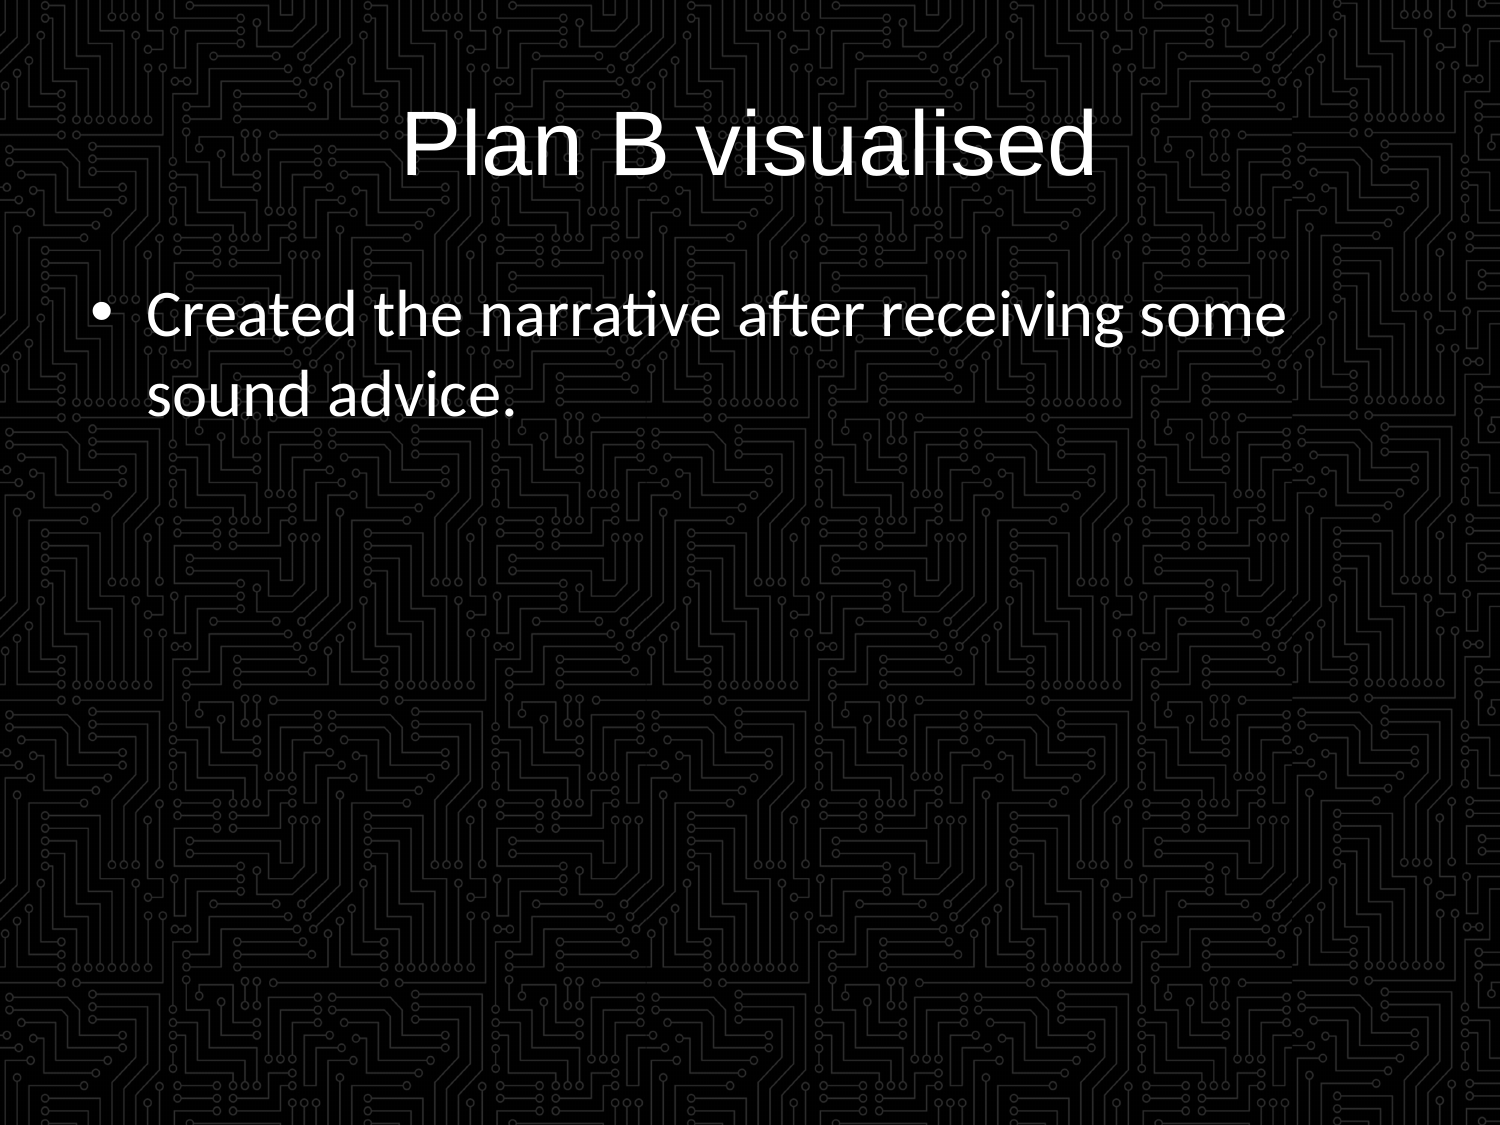

# Plan B visualised
Created the narrative after receiving some sound advice.